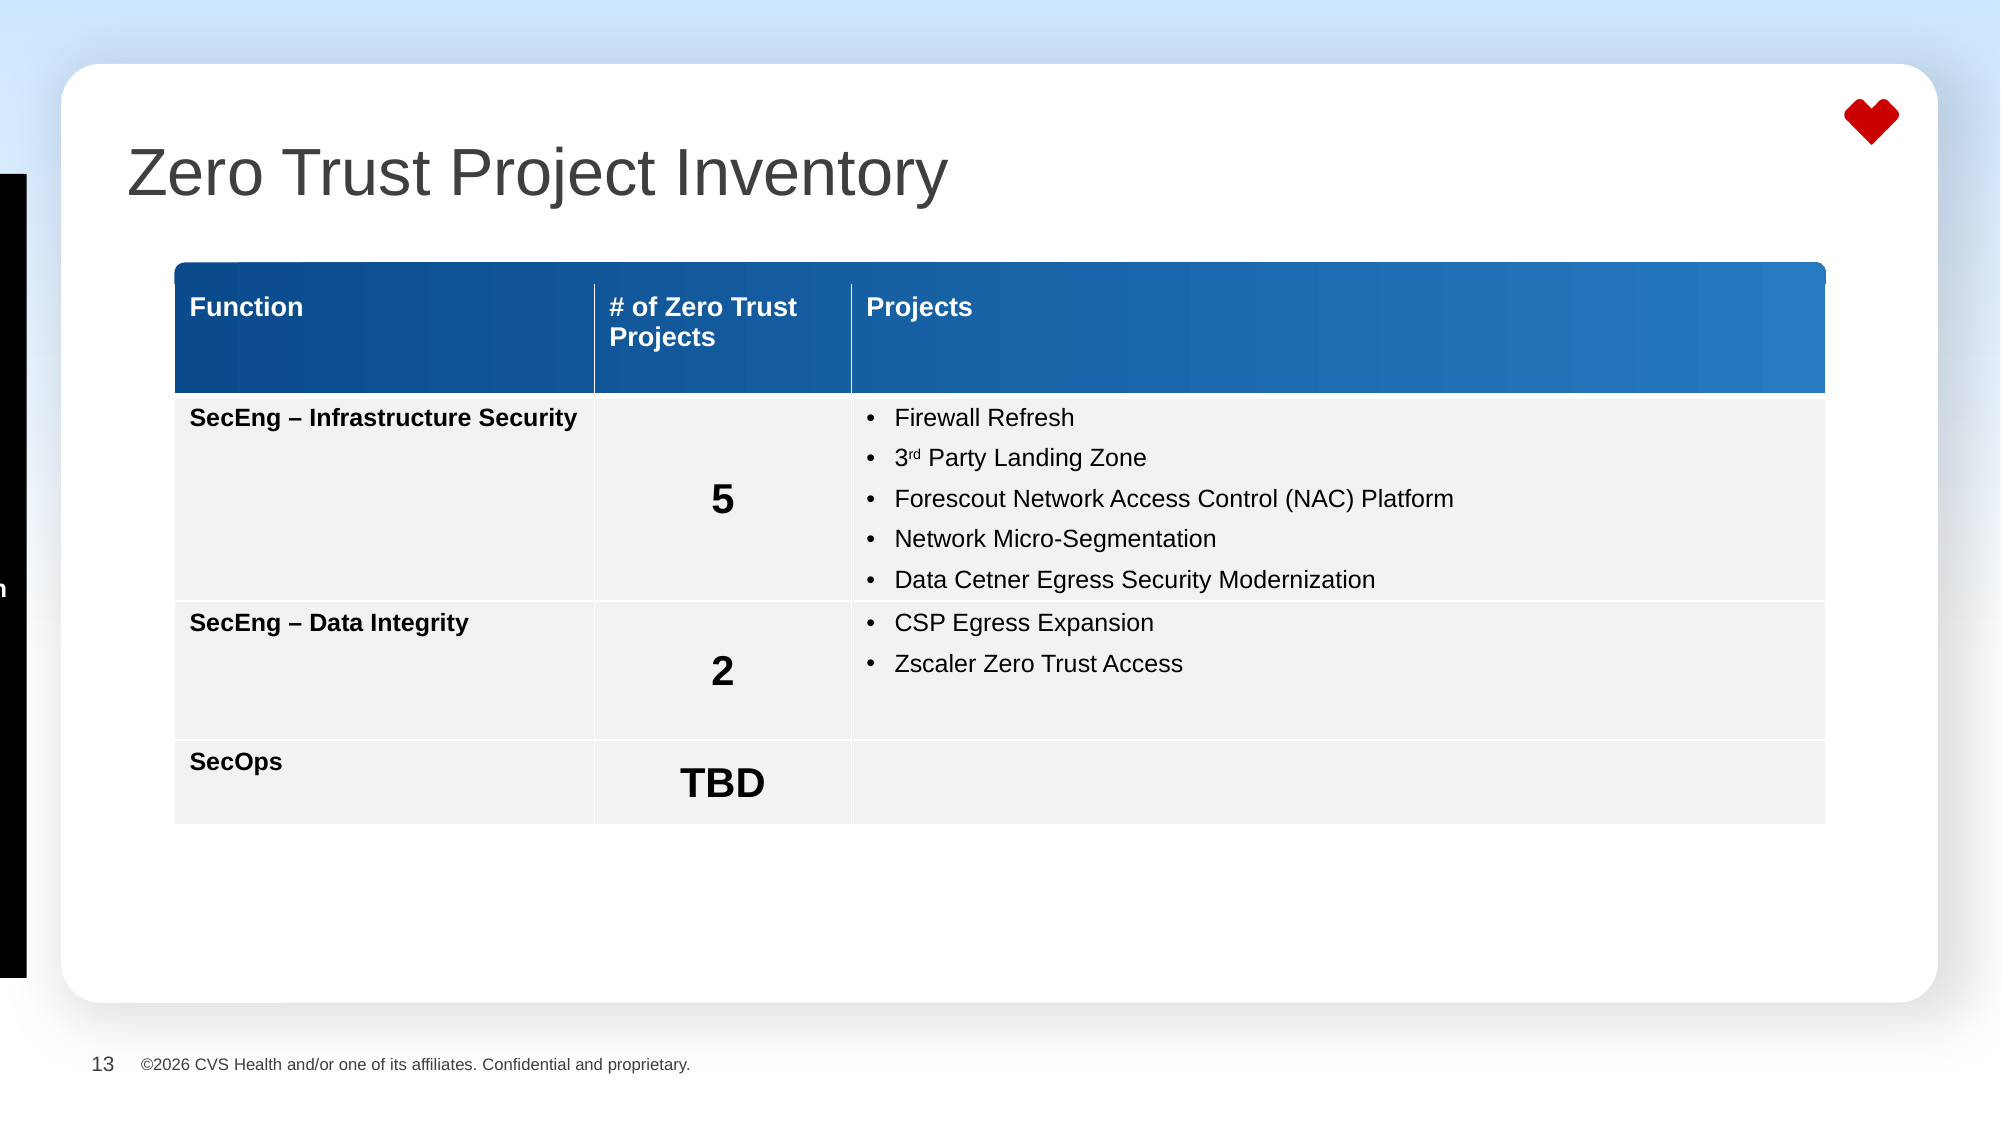

# Zero Trust Project Inventory
Guidance
Add the # of Zero Trust Projects per function
List the ZT projects in your function

| Function | # of Zero Trust Projects | Projects |
| --- | --- | --- |
| SecEng – Infrastructure Security | 5 | Firewall Refresh 3rd Party Landing Zone Forescout Network Access Control (NAC) Platform Network Micro-Segmentation Data Cetner Egress Security Modernization |
| SecEng – Data Integrity | 2 | CSP Egress Expansion Zscaler Zero Trust Access |
| SecOps | TBD |  |